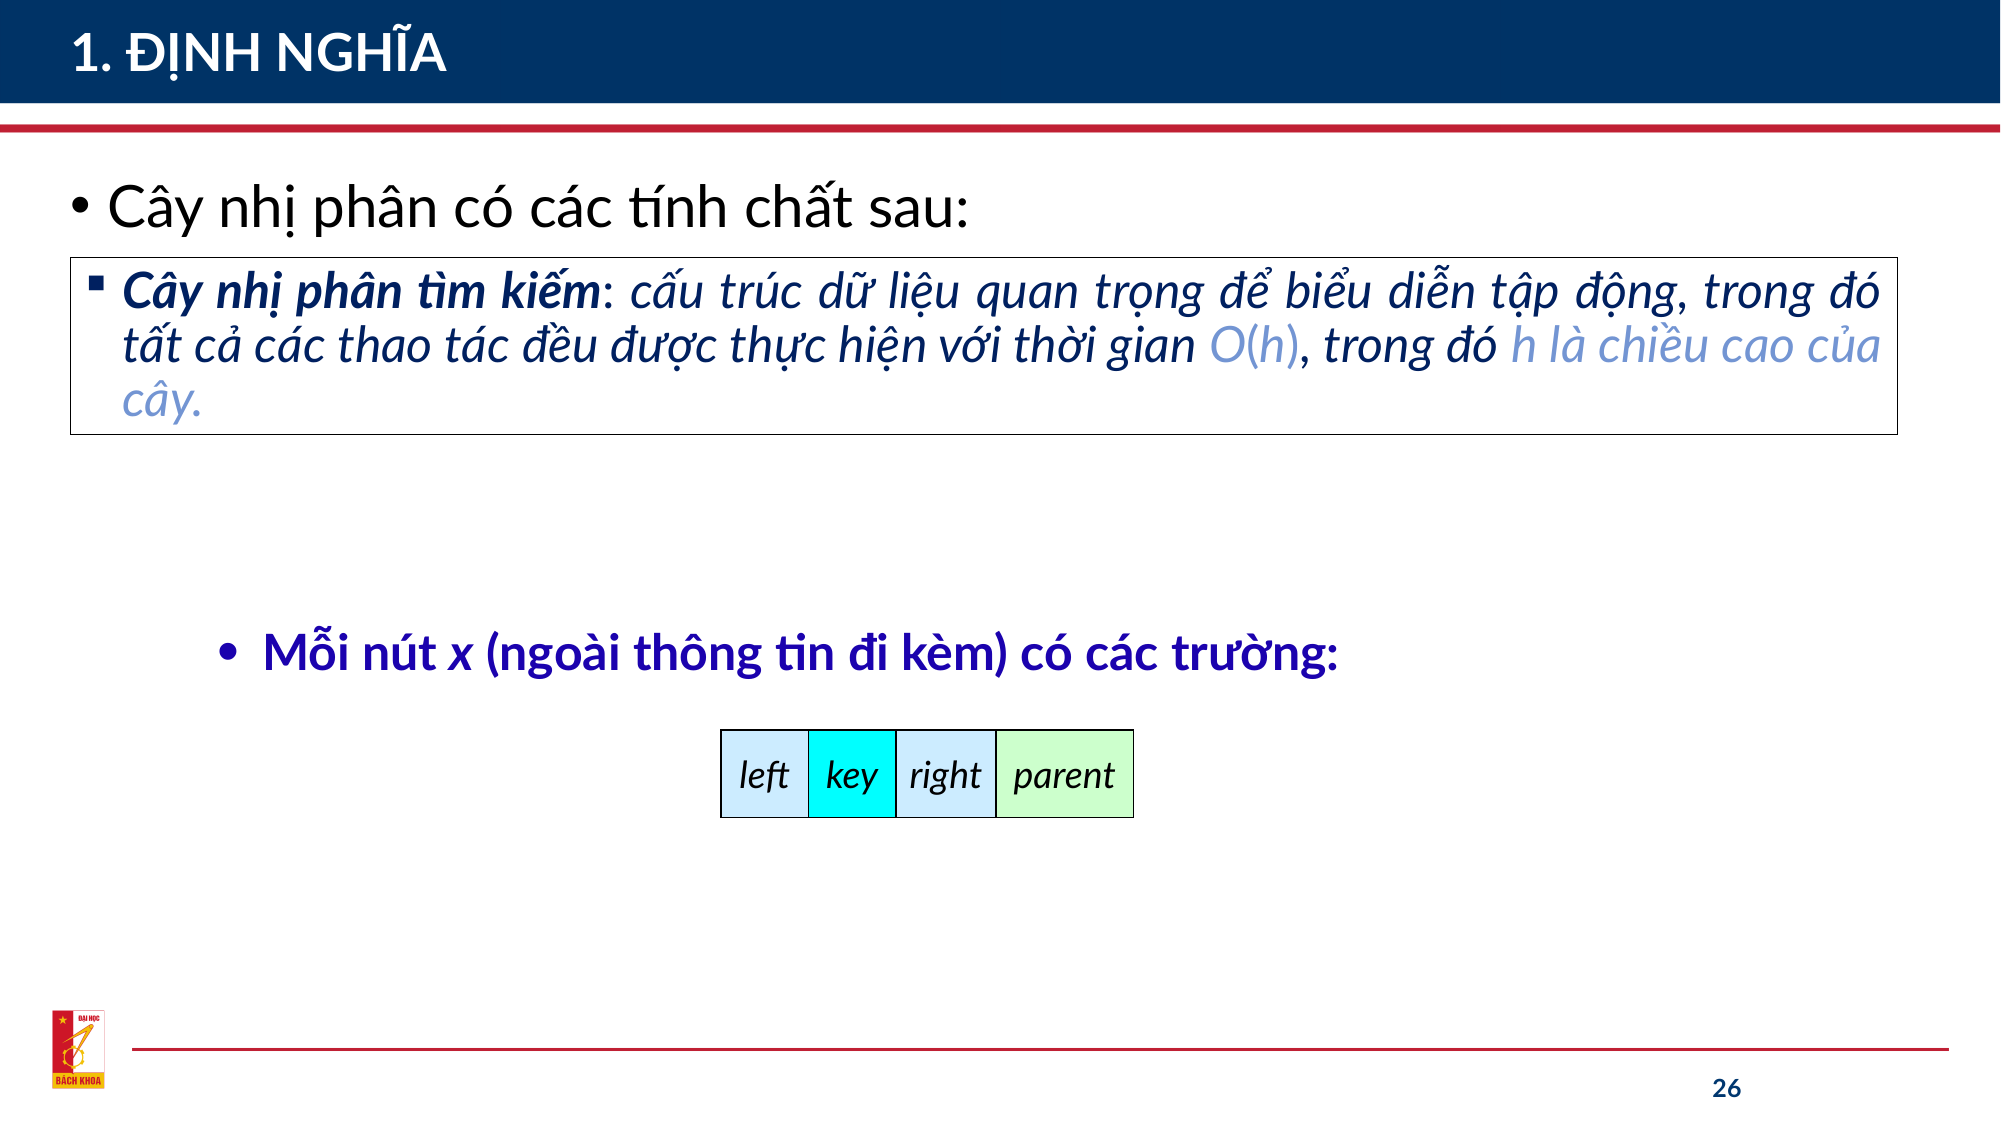

# 1. ĐỊNH NGHĨA
Cây nhị phân có các tính chất sau:
Cây nhị phân tìm kiếm: cấu trúc dữ liệu quan trọng để biểu diễn tập động, trong đó tất cả các thao tác đều được thực hiện với thời gian O(h), trong đó h là chiều cao của cây.
Mỗi nút x (ngoài thông tin đi kèm) có các trường:

left
key
right
parent
26